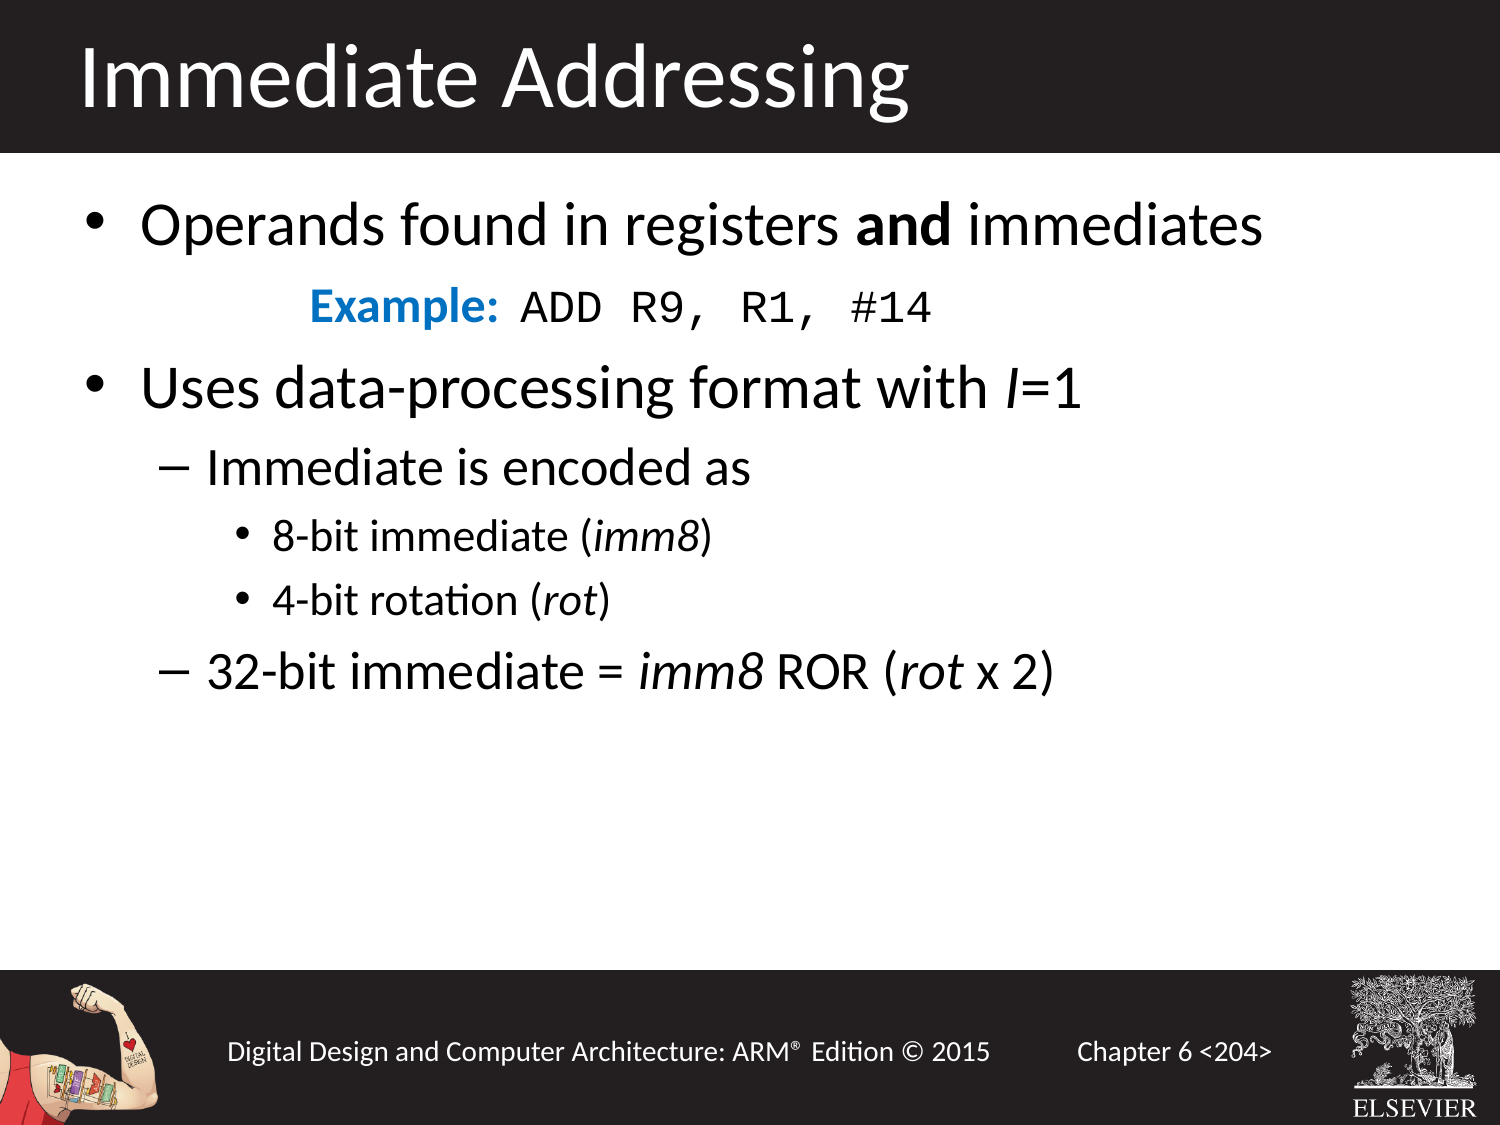

Immediate Addressing
Operands found in registers and immediates
	Example:  ADD R9, R1, #14
Uses data-processing format with I=1
Immediate is encoded as
8-bit immediate (imm8)
4-bit rotation (rot)
32-bit immediate = imm8 ROR (rot x 2)